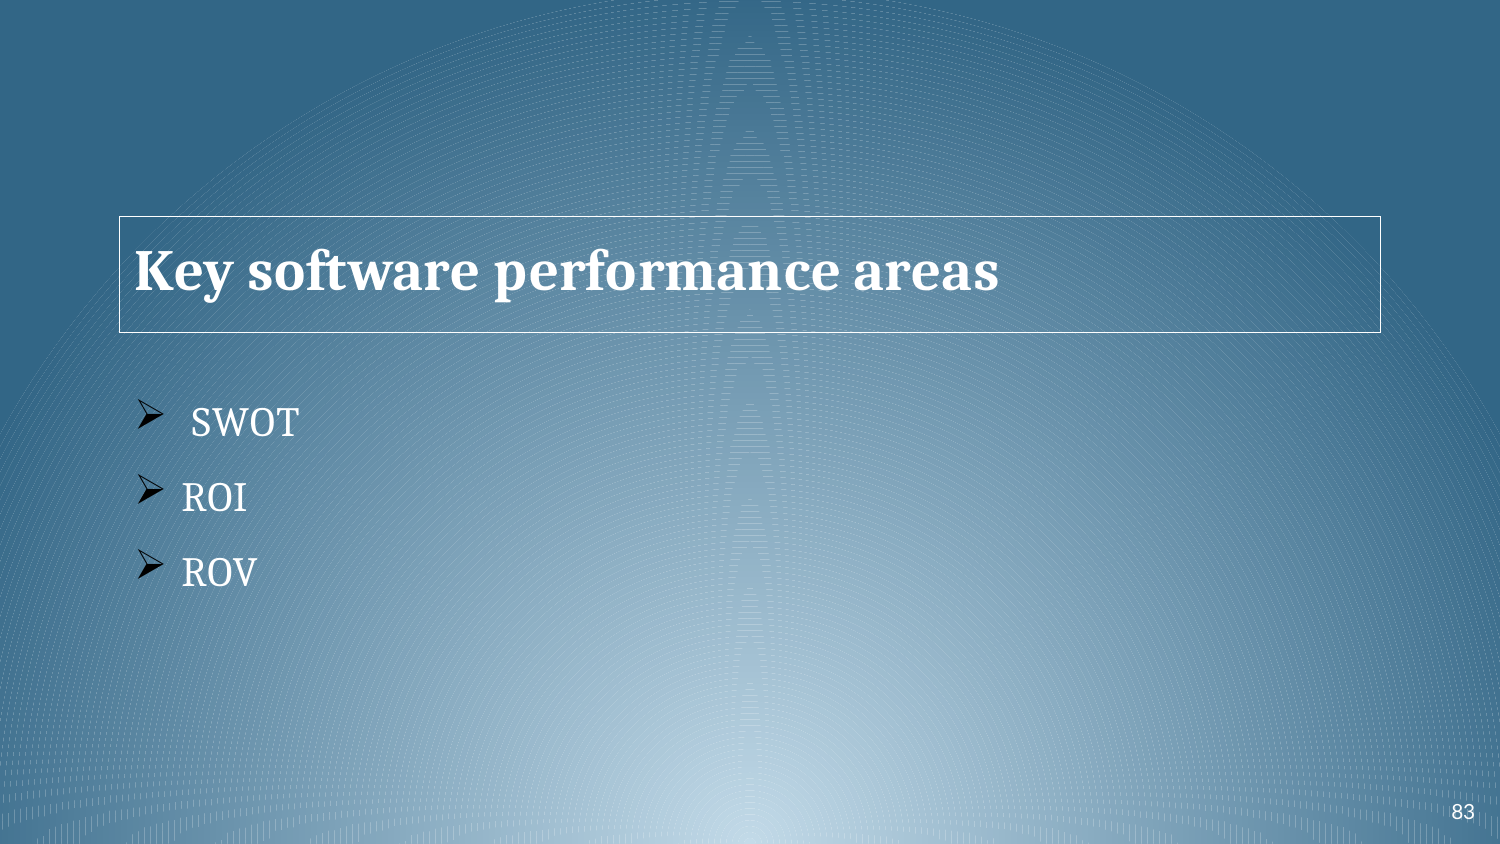

# Key software performance areas
SWOT
ROI
ROV
83